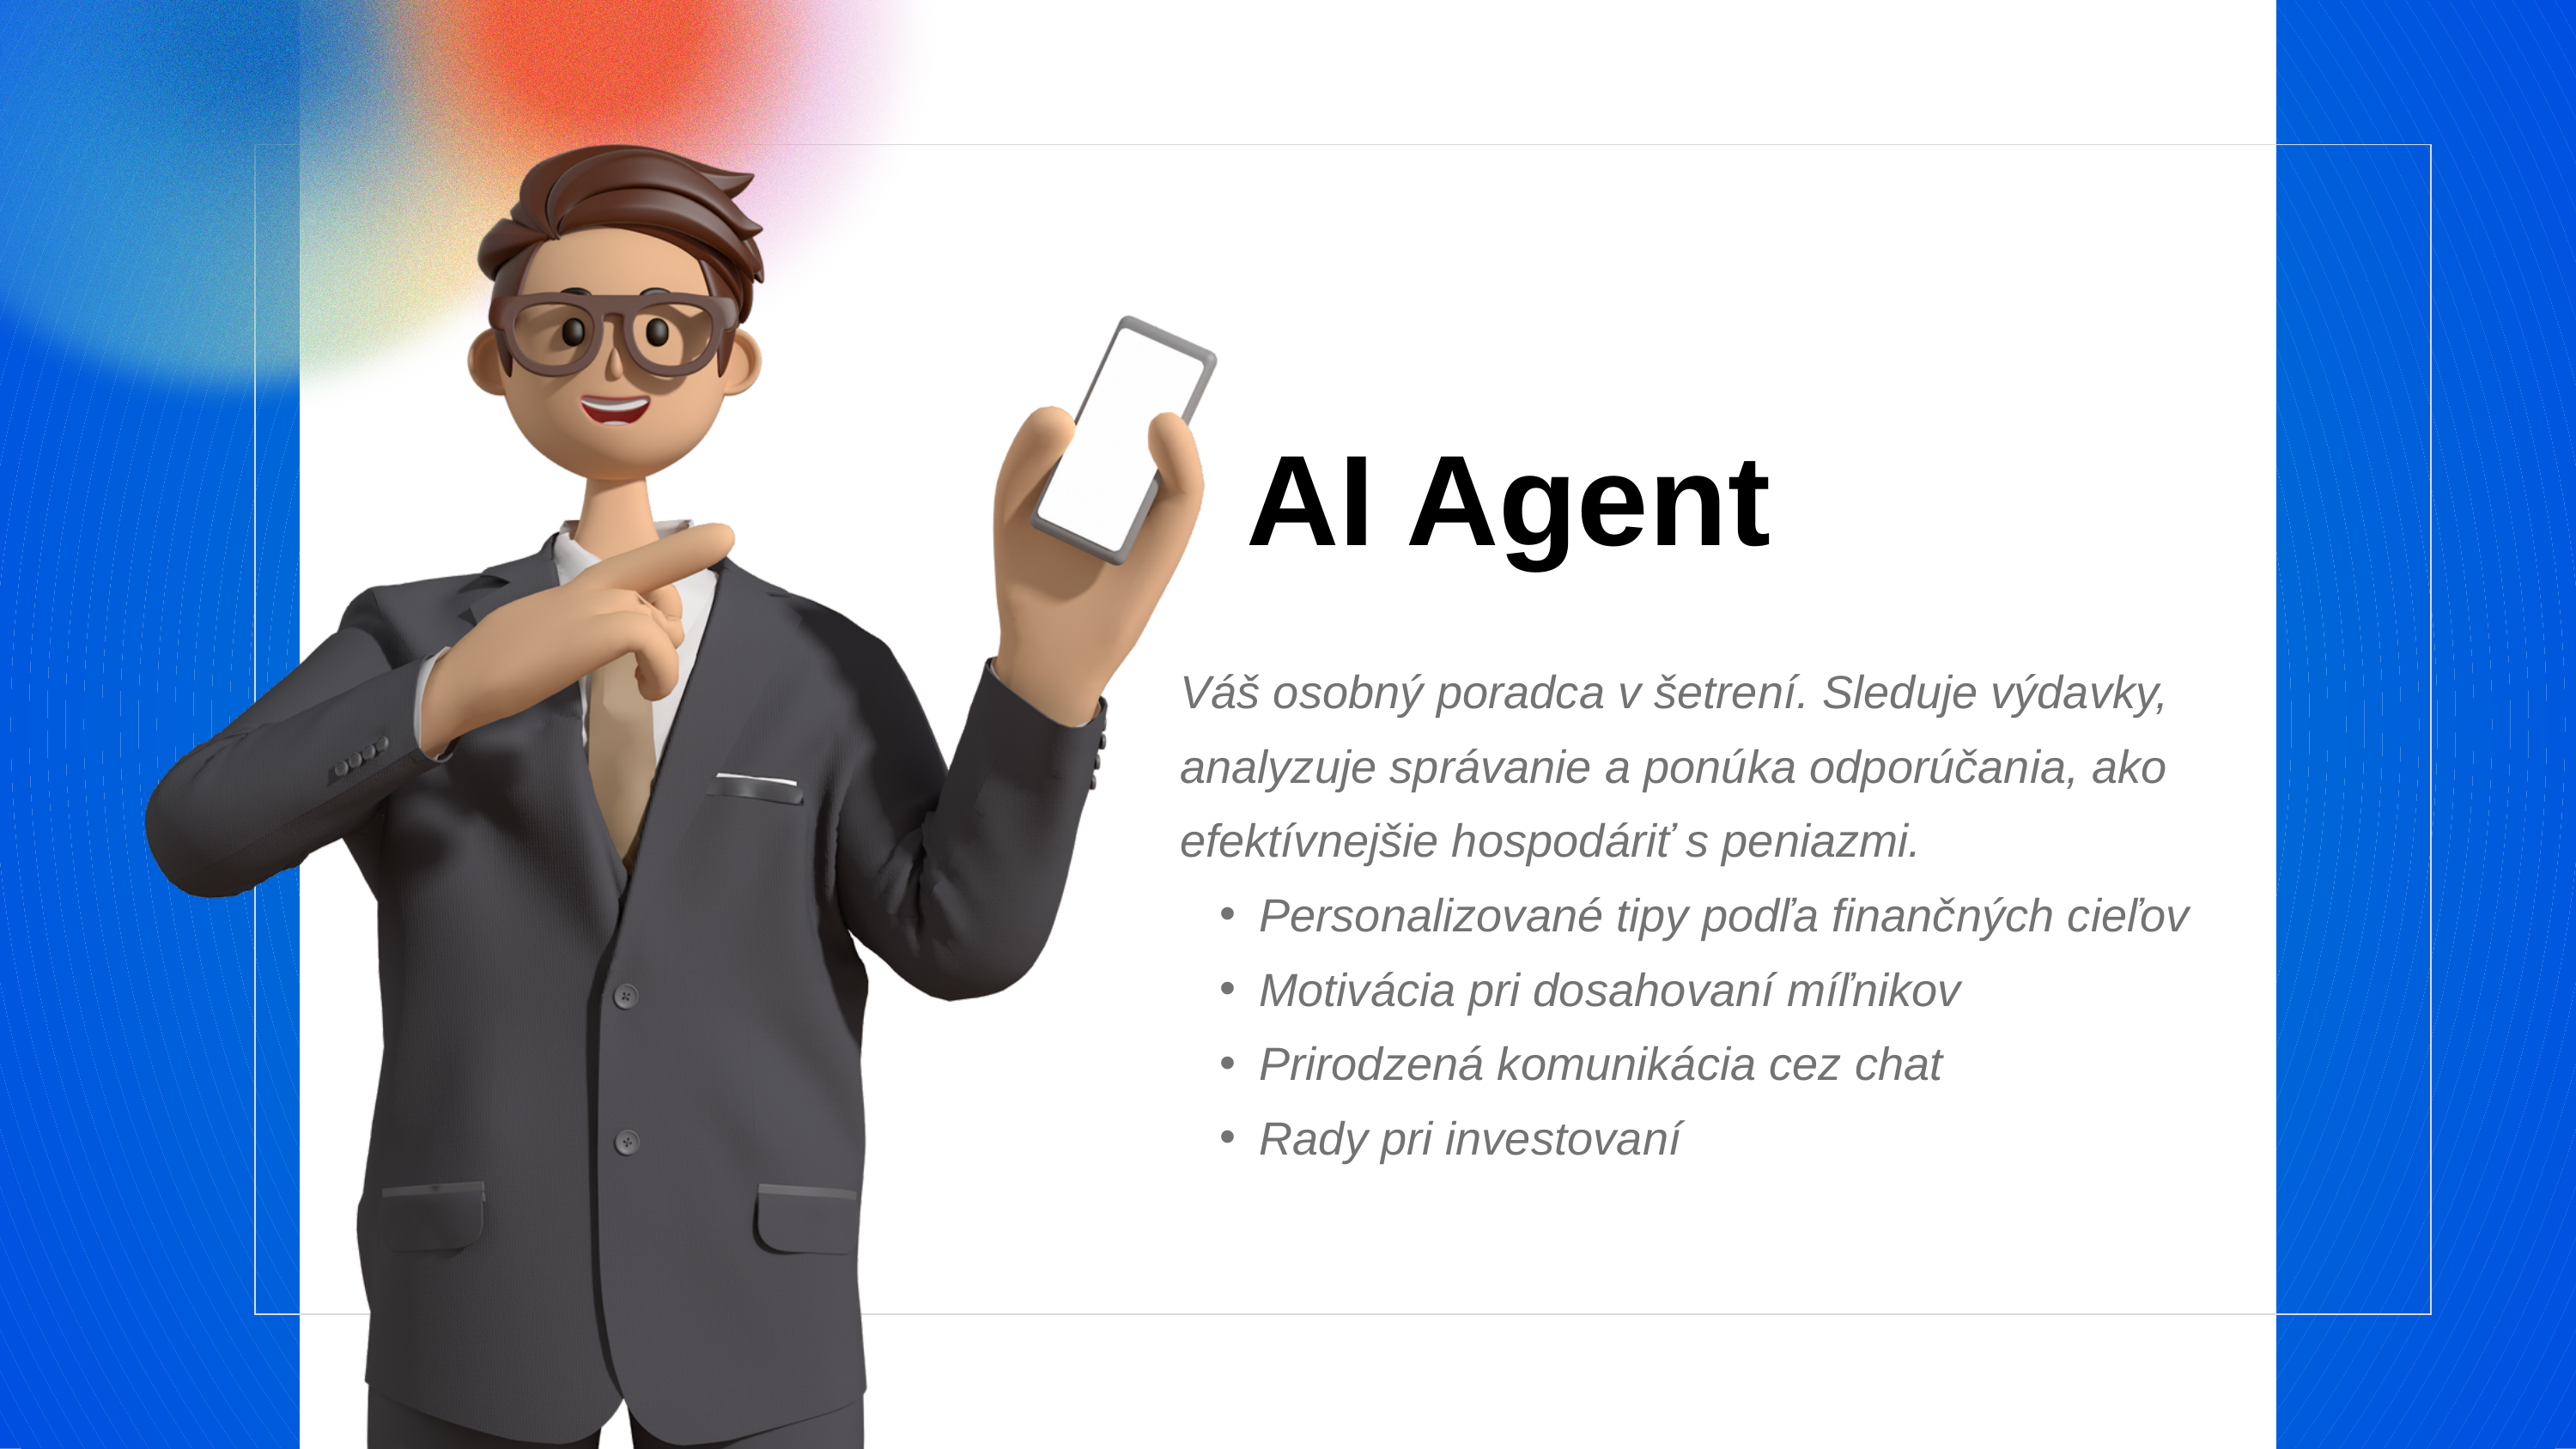

AI Agent
Váš osobný poradca v šetrení. Sleduje výdavky, analyzuje správanie a ponúka odporúčania, ako efektívnejšie hospodáriť s peniazmi.
Personalizované tipy podľa finančných cieľov
Motivácia pri dosahovaní míľnikov
Prirodzená komunikácia cez chat
Rady pri investovaní